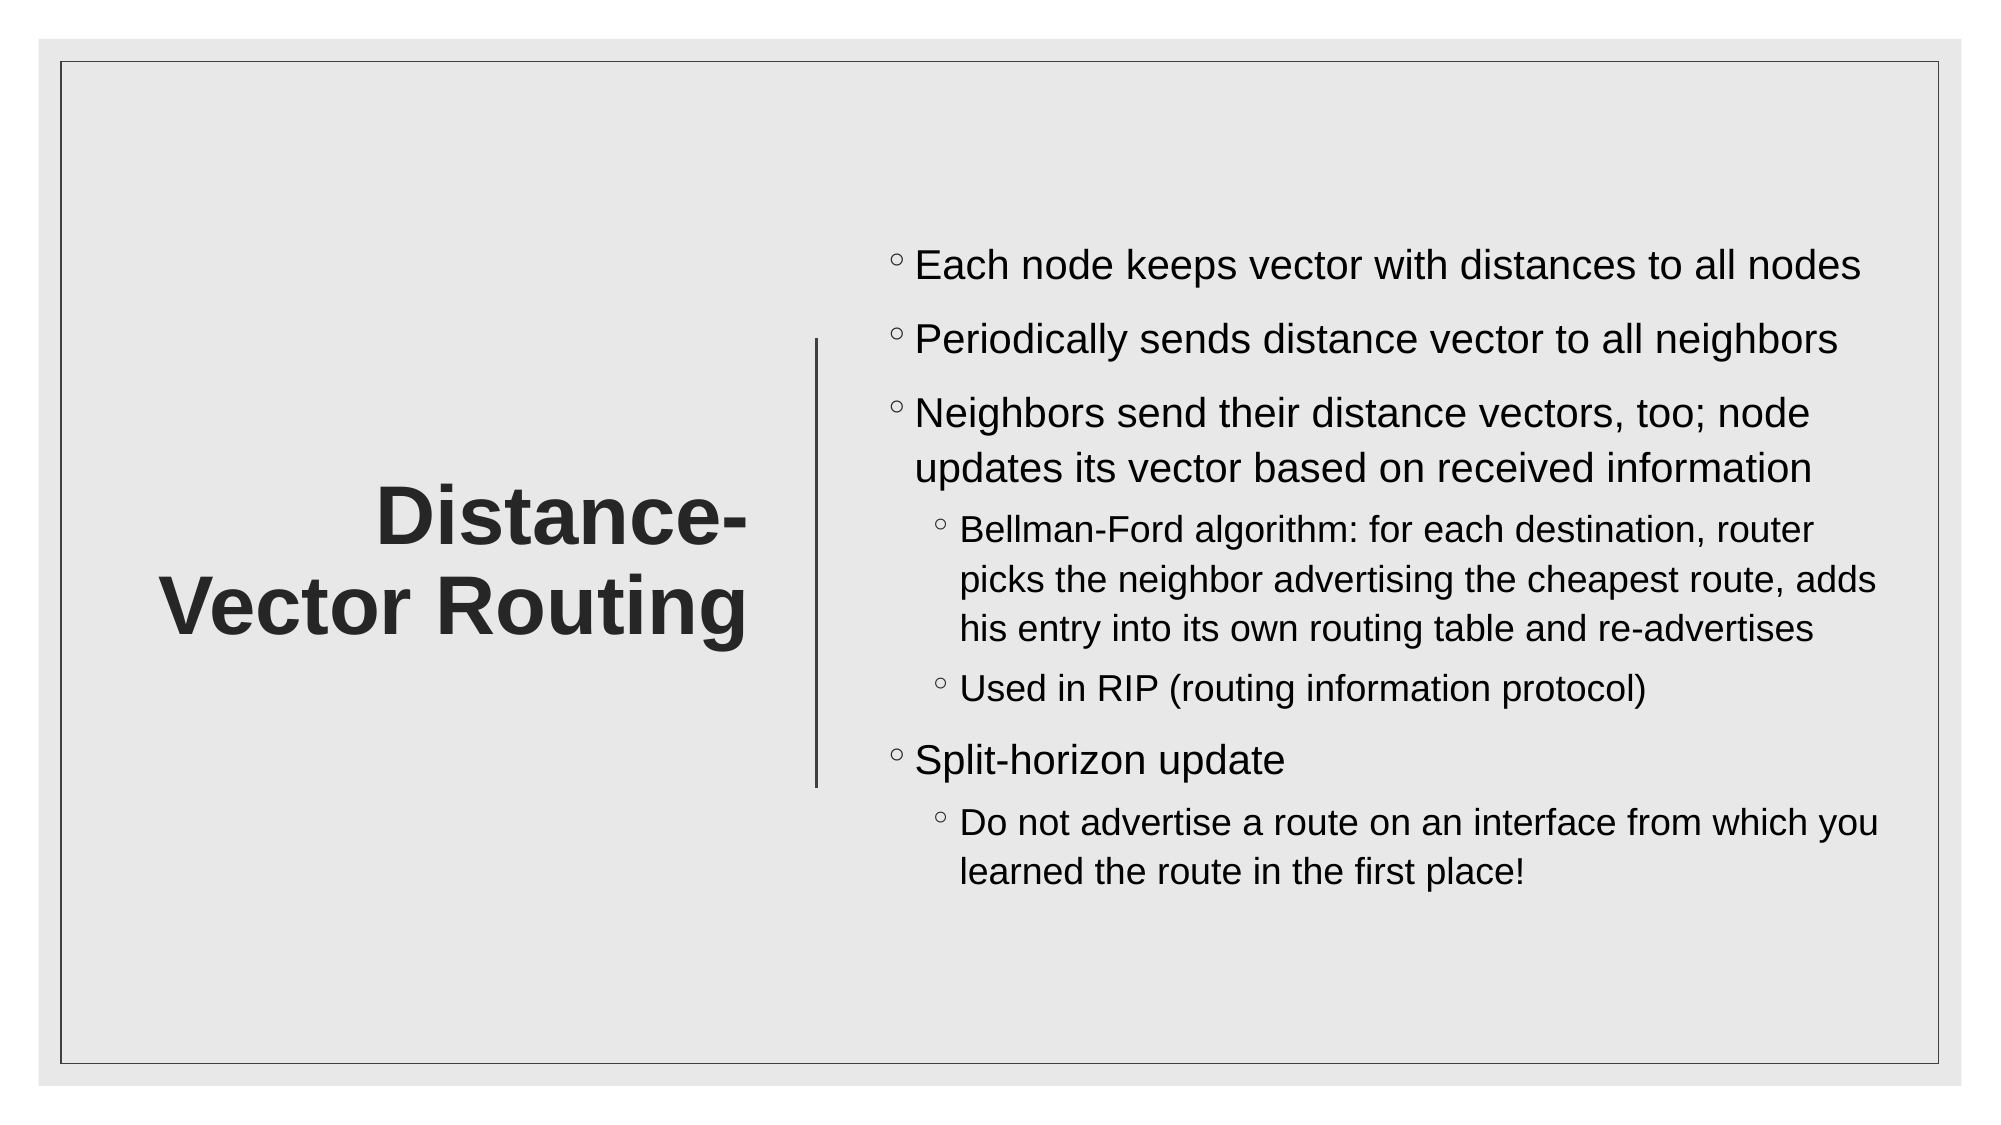

# Distance-Vector Routing
Each node keeps vector with distances to all nodes
Periodically sends distance vector to all neighbors
Neighbors send their distance vectors, too; node updates its vector based on received information
Bellman-Ford algorithm: for each destination, router picks the neighbor advertising the cheapest route, adds his entry into its own routing table and re-advertises
Used in RIP (routing information protocol)
Split-horizon update
Do not advertise a route on an interface from which you learned the route in the first place!